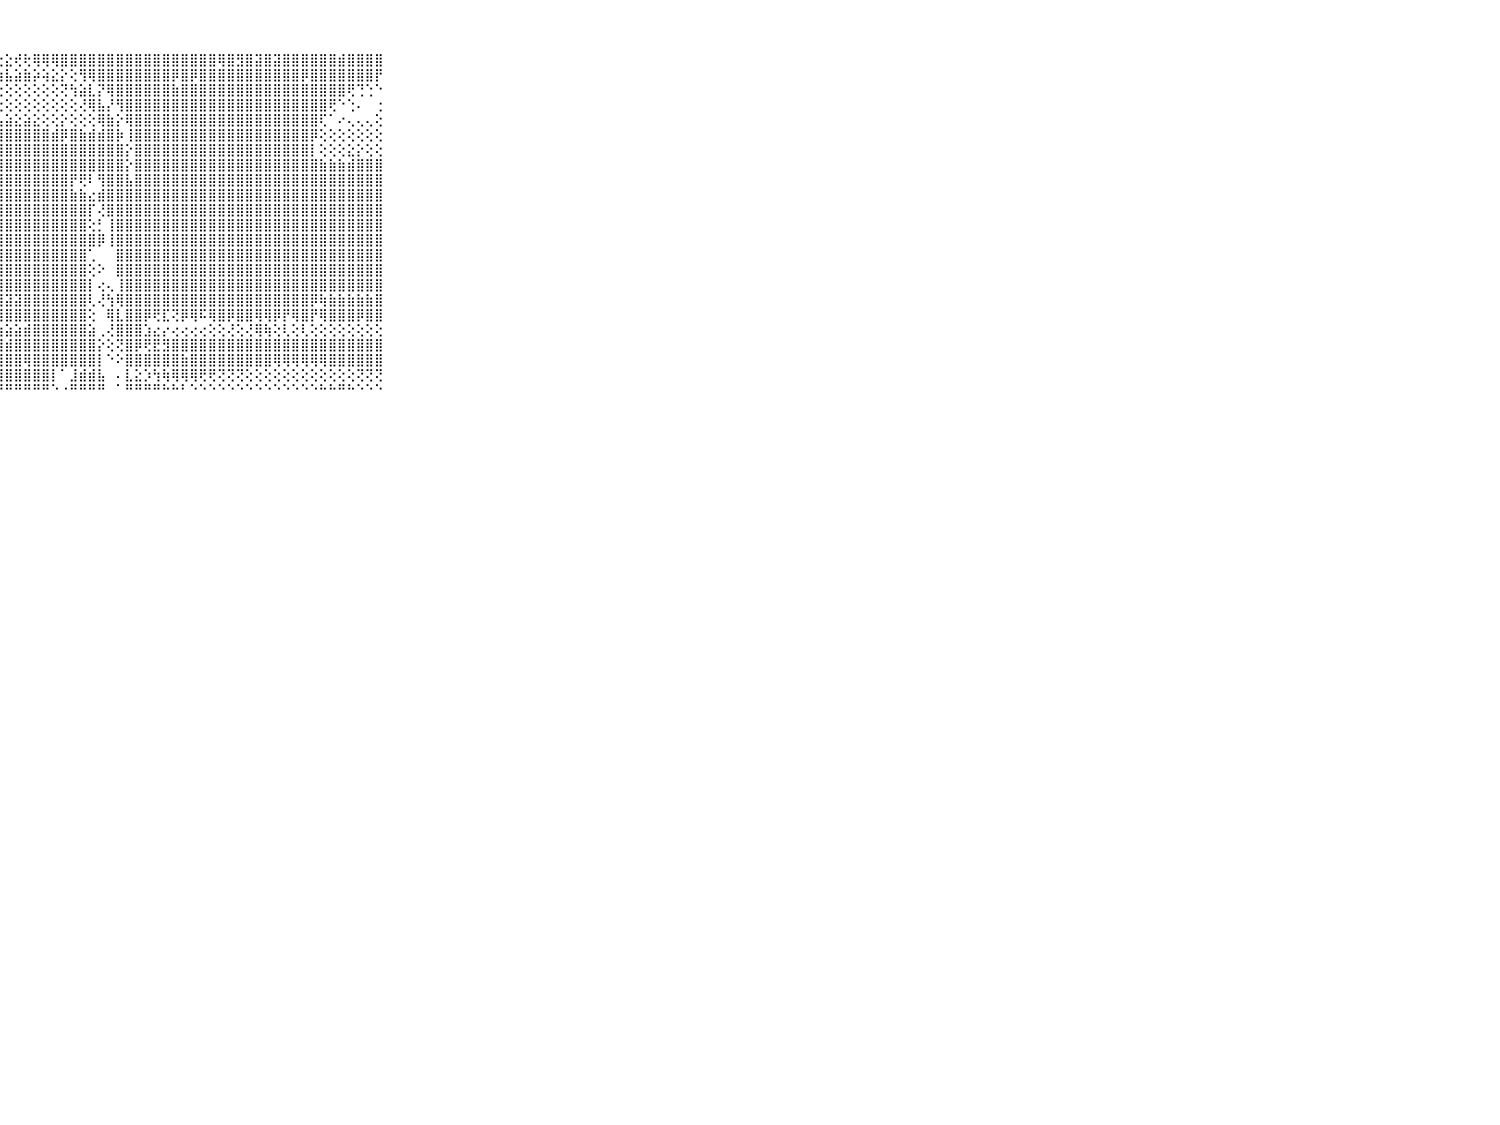

⠀⠀⠀⠀⠀⠀⠀⠀⠀⠀⠀⢸⡕⣝⣝⣞⣗⣜⣻⣏⡱⢽⢿⣞⡵⢏⣣⣕⣕⢞⢗⢿⢿⢿⣿⣿⣿⣿⣿⣿⣿⣿⣿⣿⣿⣿⣿⣿⣿⣿⣿⢿⣿⣻⣿⣽⣿⣽⣿⣿⣿⣿⣿⣿⣾⣿⣿⣿⣿⠀⠀⠀⠀⠀⠀⠀⠀⠀⠀⠀⠀
⠀⠀⠀⠀⠀⠀⠀⠀⠀⠀⠀⣼⢯⡽⣵⣿⣷⡾⣱⡝⢝⡗⣕⣷⡷⢫⣯⣵⣧⣵⣷⡵⢵⣕⡕⢕⢻⢿⣿⣿⣿⣿⣿⣿⣿⣿⡿⣿⡿⣿⣿⣿⣿⣿⣿⣿⣿⣿⣿⣿⡿⣿⣿⣿⣿⣿⣿⣿⡟⠀⠀⠀⠀⠀⠀⠀⠀⠀⠀⠀⠀
⠀⠀⠀⠀⠀⠀⠀⠀⠀⠀⠀⣽⣽⣿⣿⣿⣿⣿⢯⡱⣏⡿⢟⢕⢕⢕⢕⢕⢕⢕⢕⢕⢕⢕⢝⢳⣵⣇⡝⢿⣿⣿⣿⣿⣿⣿⣷⣿⣿⣿⣿⣿⣿⣿⣿⣿⣿⣿⣿⣿⣿⣿⣿⣿⣿⢟⢙⢑⠑⠀⠀⠀⠀⠀⠀⠀⠀⠀⠀⠀⠀
⠀⠀⠀⠀⠀⠀⠀⠀⠀⠀⠀⣿⡿⣿⣿⣿⣷⣟⡿⣹⣟⡕⢕⢕⡕⢕⢕⢕⢕⢕⢕⢕⢕⢕⢕⢕⢜⢿⣧⡜⢻⣿⣿⣿⣿⣿⣿⣿⣿⣿⣿⣿⣿⣿⣿⣿⣿⣿⣿⣿⣿⣿⣿⢟⠑⢑⠄⠀⢐⠀⠀⠀⠀⠀⠀⠀⠀⠀⠀⠀⠀
⠀⠀⠀⠀⠀⠀⠀⠀⠀⠀⠀⣿⣿⣏⣼⢿⡟⣹⢗⣿⣿⣿⣿⣿⣿⣿⣷⣧⣵⣕⣵⣕⢕⢕⡕⢕⢕⢕⢿⣷⡕⢿⣿⣿⣿⣿⣿⣿⣿⣿⣿⣿⣿⣿⣿⣿⣿⣿⣿⣿⣿⣿⢏⠁⠔⢄⢄⢄⢕⠀⠀⠀⠀⠀⠀⠀⠀⠀⠀⠀⠀
⠀⠀⠀⠀⠀⠀⠀⠀⠀⠀⠀⣿⣷⣾⣿⣸⣻⣿⣾⣿⣿⣿⣿⣿⣿⣿⣿⣿⣿⣿⣿⣿⣿⣾⡿⣿⣷⣾⣾⣿⡷⢸⣿⣿⣿⣿⣿⣿⣿⣿⣿⣿⣿⣿⣿⣿⣿⣿⣿⣿⣿⡿⢕⢕⢕⢕⢕⢕⢕⠀⠀⠀⠀⠀⠀⠀⠀⠀⠀⠀⠀
⠀⠀⠀⠀⠀⠀⠀⠀⠀⠀⠀⢽⡹⣿⢿⣽⡝⡟⣿⣿⣿⣿⣿⣿⣿⣿⣿⣿⣿⣿⣿⣿⣿⣿⣿⣿⣿⣿⣿⣿⣿⡕⣿⣿⣿⣿⣿⣿⣿⣿⣿⣿⣿⣿⣿⣿⣿⣿⣿⣿⣿⡇⢕⢕⢕⣕⡕⢕⢕⠀⠀⠀⠀⠀⠀⠀⠀⠀⠀⠀⠀
⠀⠀⠀⠀⠀⠀⠀⠀⠀⠀⠀⣽⣵⣽⢽⣿⣿⣿⣿⣿⣿⣿⣿⣿⣿⣿⣿⣿⣿⣿⣿⣿⣿⣿⣿⣿⣿⣿⣿⣿⣿⡕⣿⣿⣿⣿⣿⣿⣿⣿⣿⣿⣿⣿⣿⣿⣿⣿⣿⣿⣿⣿⣷⣷⣷⣾⣿⣿⣿⠀⠀⠀⠀⠀⠀⠀⠀⠀⠀⠀⠀
⠀⠀⠀⠀⠀⠀⠀⠀⠀⠀⠀⣿⢽⣽⣿⣿⣿⣿⣿⣿⣿⣿⣿⣿⣿⣿⣿⣿⣿⣿⣿⣿⣿⣿⣿⡟⢟⠇⢻⣿⣿⣧⣿⣿⣿⣿⣿⣿⣿⣿⣿⣿⣿⣿⣿⣿⣿⣿⣿⣿⣿⣿⣿⣿⣿⣿⣿⣿⣿⠀⠀⠀⠀⠀⠀⠀⠀⠀⠀⠀⠀
⠀⠀⠀⠀⠀⠀⠀⠀⠀⠀⠀⣿⣿⣿⣯⣿⣿⣿⣿⣿⣿⣿⣿⣿⣿⣿⣿⣿⣿⣿⣿⣿⣿⣿⣿⣷⣷⣔⣾⣿⣿⣿⣿⣿⣿⣿⣿⣿⣿⣿⣿⣿⣿⣿⣿⣿⣿⣿⣿⣿⣿⣿⣿⣿⣿⣿⣿⣿⣿⠀⠀⠀⠀⠀⠀⠀⠀⠀⠀⠀⠀
⠀⠀⠀⠀⠀⠀⠀⠀⠀⠀⠀⣿⣾⣷⣷⣷⣾⣿⣾⣿⣿⣿⣿⣿⣿⣿⣿⣿⣿⣿⣿⣿⣿⣿⣿⣿⣿⡏⢜⣿⣿⣿⣿⣿⣿⣿⣿⣿⣿⣿⣿⣿⣿⣿⣿⣿⣿⣿⣿⣿⣿⣿⣿⣿⣿⣿⣿⣿⣿⠀⠀⠀⠀⠀⠀⠀⠀⠀⠀⠀⠀
⠀⠀⠀⠀⠀⠀⠀⠀⠀⠀⠀⣿⣿⣿⣿⣿⣿⡿⣿⣿⣿⣿⣿⣿⣿⣿⣿⣿⣿⣿⣿⣿⣿⣿⣿⣿⣿⢕⡃⢸⣿⣿⣿⣿⣿⣿⣿⣿⣿⣿⣿⣿⣿⣿⣿⣿⣿⣿⣿⣿⣿⣿⣿⣿⣿⣿⣿⣿⣿⠀⠀⠀⠀⠀⠀⠀⠀⠀⠀⠀⠀
⠀⠀⠀⠀⠀⠀⠀⠀⠀⠀⠀⣿⣿⣿⣿⣿⣿⣿⣽⣿⣿⣿⣿⣿⣿⣿⣿⣿⣿⣿⣿⣿⣿⣿⣿⣿⣿⣿⡿⢸⣿⣿⣿⣿⣿⣿⣿⣿⣿⣿⣿⣿⣿⣿⣿⣿⣿⣿⣿⣿⣿⣿⣿⣿⣿⣿⣿⣿⣿⠀⠀⠀⠀⠀⠀⠀⠀⠀⠀⠀⠀
⠀⠀⠀⠀⠀⠀⠀⠀⠀⠀⠀⣿⣿⣿⣿⣿⣿⣿⣿⣿⣿⣿⣿⣿⣿⣿⣿⣿⣿⣿⣿⣿⣿⣿⣿⣿⣿⢁⠀⠀⣿⣿⣿⣿⣿⣿⣿⣿⣿⣿⣿⣿⣿⣿⣿⣿⣿⣿⣿⣿⣿⣿⣿⣿⣿⣿⣿⣿⣿⠀⠀⠀⠀⠀⠀⠀⠀⠀⠀⠀⠀
⠀⠀⠀⠀⠀⠀⠀⠀⠀⠀⠀⣿⣿⣿⣿⣿⣿⣿⣿⣿⣿⣿⣿⣿⣿⣿⣿⣿⣿⣿⣿⣿⣿⣿⣿⣿⣿⢕⠕⠀⣿⣿⣿⣿⣿⣿⣿⣿⣿⣿⣿⣿⣿⣿⣿⣿⣿⣿⣿⣿⣿⣿⣿⣿⣿⣿⣿⣿⣿⠀⠀⠀⠀⠀⠀⠀⠀⠀⠀⠀⠀
⠀⠀⠀⠀⠀⠀⠀⠀⠀⠀⠀⣿⣿⣿⣿⣿⣿⣿⣿⣿⣿⣿⣿⣿⣿⣿⣿⣿⣿⣿⣿⣿⣿⣿⣿⣿⣿⡇⢔⢄⢸⣿⣿⣿⣿⣿⣿⣿⣿⣿⣿⣿⣿⣿⣿⣿⣿⣿⣿⣿⣿⣿⣿⣿⣿⣿⣿⣿⣿⠀⠀⠀⠀⠀⠀⠀⠀⠀⠀⠀⠀
⠀⠀⠀⠀⠀⠀⠀⠀⠀⠀⠀⣿⣿⣿⣿⣿⣿⣿⣿⣷⣿⣿⣿⣿⣿⣽⣽⣽⣽⣽⣿⣿⣿⣿⣿⣿⣿⢇⢜⢳⢿⣿⣿⣿⣿⣿⣿⣿⣿⣿⣿⣿⣿⣿⣿⣿⣿⣿⣿⣿⣿⡿⢷⣷⣷⣷⣷⣷⣿⠀⠀⠀⠀⠀⠀⠀⠀⠀⠀⠀⠀
⠀⠀⠀⠀⠀⠀⠀⠀⠀⠀⠀⣿⣿⣿⣿⣿⣿⣿⣿⣿⣿⣿⣿⣿⣿⣿⣿⣿⣿⣿⣿⣿⣿⣿⣿⣿⣿⢕⠀⢿⣇⣿⣿⡿⢟⣏⢝⡿⢿⠯⢿⣿⡿⣿⣿⢿⢿⡿⡟⢿⣿⡟⢿⣿⣿⣿⡿⣿⣿⠀⠀⠀⠀⠀⠀⠀⠀⠀⠀⠀⠀
⠀⠀⠀⠀⠀⠀⠀⠀⠀⠀⠀⢝⡏⢝⢝⢝⢕⢝⢝⢝⢝⢝⢝⢍⢕⣜⣵⣵⣵⣵⣾⣿⣿⣿⣿⣿⣿⣵⢀⢜⣿⣿⣿⣱⣔⡔⢔⢔⢔⢔⢕⢕⢜⢕⢜⢿⢷⢕⢇⢕⢇⢕⢕⢕⢕⢕⢕⢕⢕⠀⠀⠀⠀⠀⠀⠀⠀⠀⠀⠀⠀
⠀⠀⠀⠀⠀⠀⠀⠀⠀⠀⠀⢕⢕⣕⣕⣕⣕⡕⢕⢕⣕⣕⣱⣷⣻⣿⣿⣿⣾⣿⣿⣿⣿⣿⣿⣿⣿⣿⡕⢕⢝⣿⡿⢟⣟⣻⣿⣿⣿⣿⣿⣿⣿⣿⣿⣿⣿⣿⣿⣿⣿⣿⣿⣿⣿⣿⣿⣿⣿⠀⠀⠀⠀⠀⠀⠀⠀⠀⠀⠀⠀
⠀⠀⠀⠀⠀⠀⠀⠀⠀⠀⠀⢜⢝⢟⢿⢿⢷⣿⣿⣿⣿⣿⣿⣿⣿⣿⣿⣿⣿⣿⢿⣿⣿⣿⣿⣿⣿⣿⡇⠑⠕⣿⣿⣿⣿⣿⣿⣷⣿⣿⣿⣿⣿⣿⣿⣿⣿⢿⢿⢿⢿⢿⢿⣿⣿⣿⣿⣿⣿⠀⠀⠀⠀⠀⠀⠀⠀⠀⠀⠀⠀
⠀⠀⠀⠀⠀⠀⠀⠀⠀⠀⠀⠕⢕⢕⢕⢕⢕⢕⢕⣿⣽⣿⣿⣿⣿⣿⣿⣿⣿⣿⣿⣿⣿⡇⠁⣸⣾⣾⣧⠀⠄⣇⣕⡱⢳⢷⢿⢿⢿⢟⢟⢝⢝⢝⢕⢕⢕⢕⢕⢕⢕⢕⢕⢕⢕⢕⢝⢝⢝⠀⠀⠀⠀⠀⠀⠀⠀⠀⠀⠀⠀
⠀⠀⠀⠀⠀⠀⠀⠀⠀⠀⠀⠓⠓⠃⠑⠑⠑⠑⠓⠘⠑⠘⠙⠋⠙⠙⠛⠛⠛⠛⠛⠛⠛⠑⠐⠛⠛⠛⠛⠀⠁⠛⠛⠛⠛⠓⠓⠃⠑⠑⠑⠑⠑⠑⠑⠑⠑⠑⠑⠑⠑⠑⠓⠓⠛⠓⠑⠑⠑⠀⠀⠀⠀⠀⠀⠀⠀⠀⠀⠀⠀